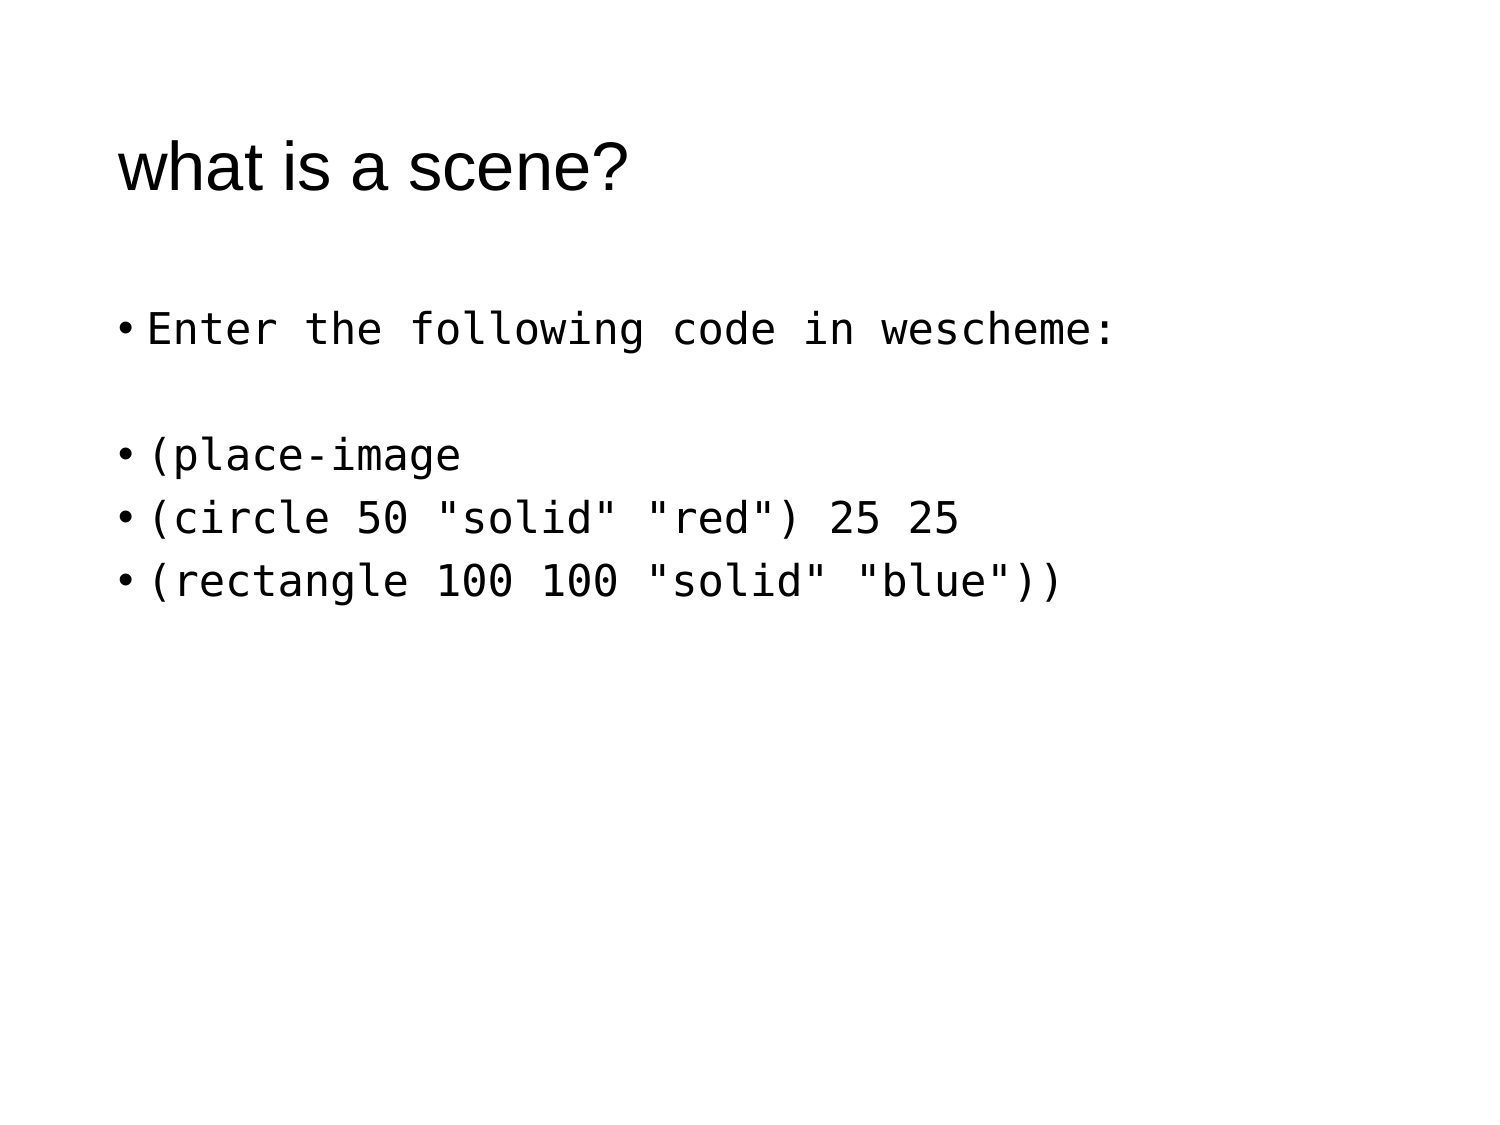

# what is a scene?
Enter the following code in wescheme:

(place-image
(circle 50 "solid" "red") 25 25
(rectangle 100 100 "solid" "blue"))